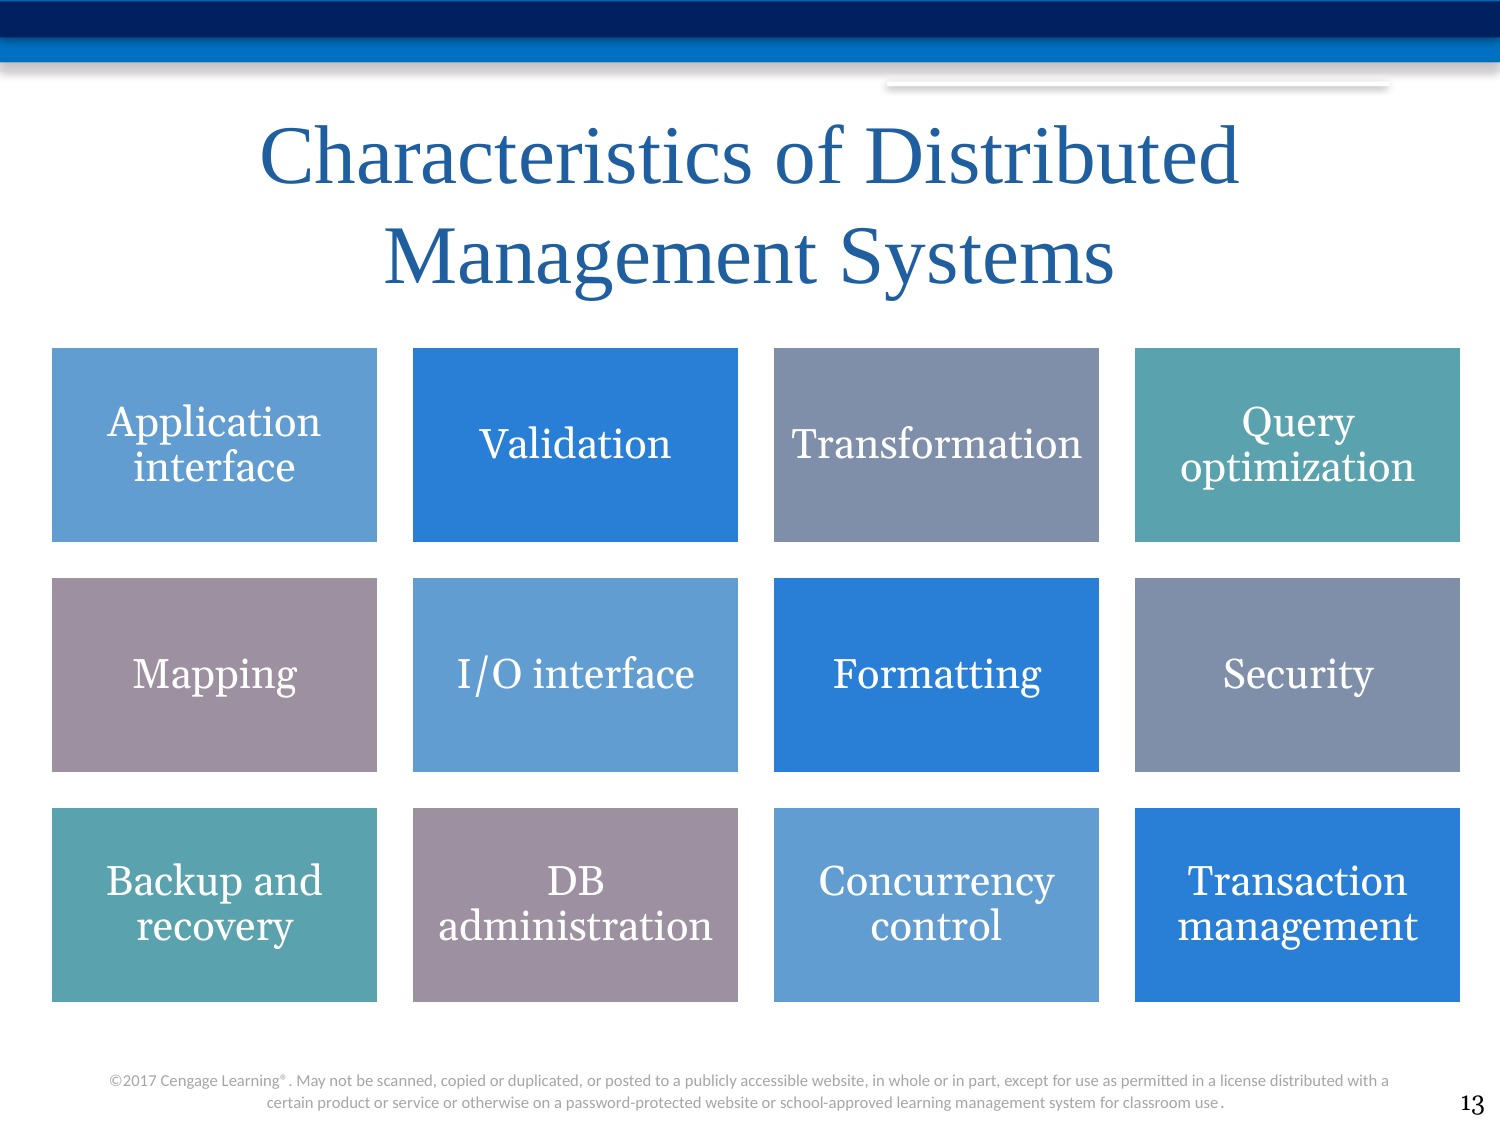

# Characteristics of Distributed Management Systems
Application interface
Validation
Transformation
Query optimization
Mapping
I/O interface
Formatting
Security
Backup and recovery
DB administration
Concurrency control
Transaction management
13